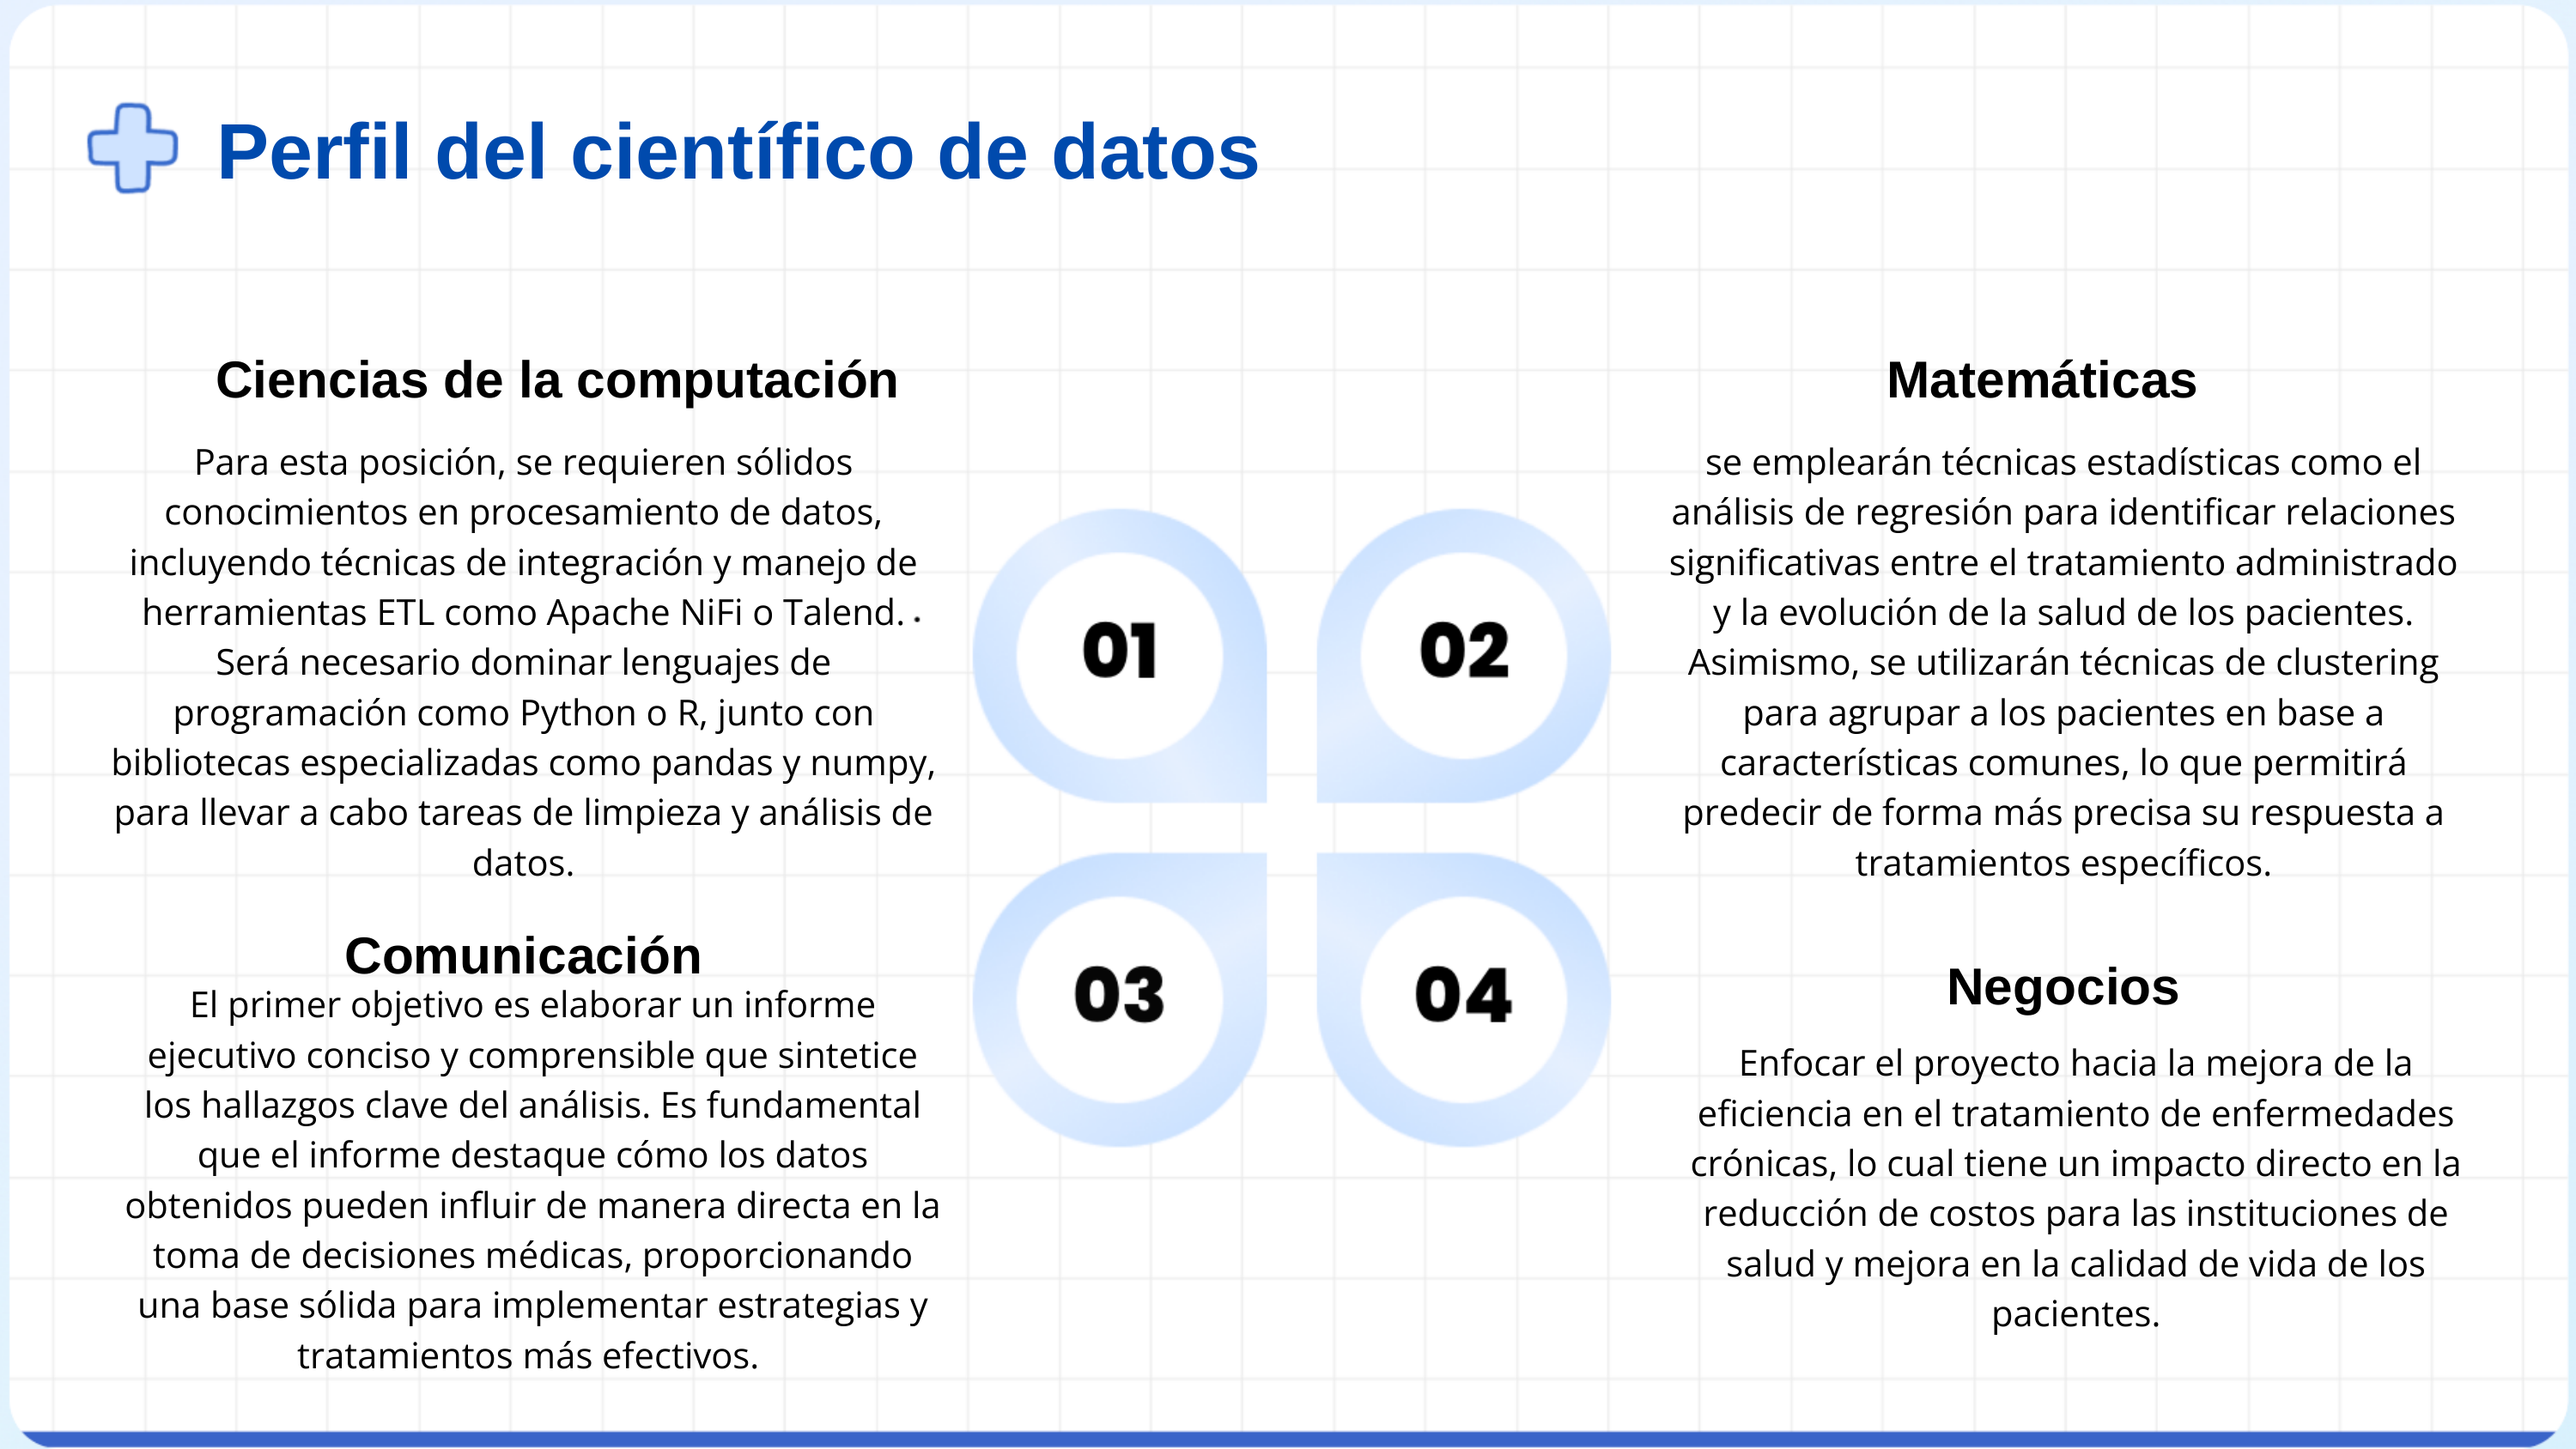

Perfil del científico de datos
Ciencias de la computación
Matemáticas
Para esta posición, se requieren sólidos conocimientos en procesamiento de datos, incluyendo técnicas de integración y manejo de herramientas ETL como Apache NiFi o Talend. Será necesario dominar lenguajes de programación como Python o R, junto con bibliotecas especializadas como pandas y numpy, para llevar a cabo tareas de limpieza y análisis de datos.
se emplearán técnicas estadísticas como el análisis de regresión para identificar relaciones significativas entre el tratamiento administrado y la evolución de la salud de los pacientes. Asimismo, se utilizarán técnicas de clustering para agrupar a los pacientes en base a características comunes, lo que permitirá predecir de forma más precisa su respuesta a tratamientos específicos.
Comunicación
Negocios
El primer objetivo es elaborar un informe ejecutivo conciso y comprensible que sintetice los hallazgos clave del análisis. Es fundamental que el informe destaque cómo los datos obtenidos pueden influir de manera directa en la toma de decisiones médicas, proporcionando una base sólida para implementar estrategias y tratamientos más efectivos.
Enfocar el proyecto hacia la mejora de la eficiencia en el tratamiento de enfermedades crónicas, lo cual tiene un impacto directo en la reducción de costos para las instituciones de salud y mejora en la calidad de vida de los pacientes.